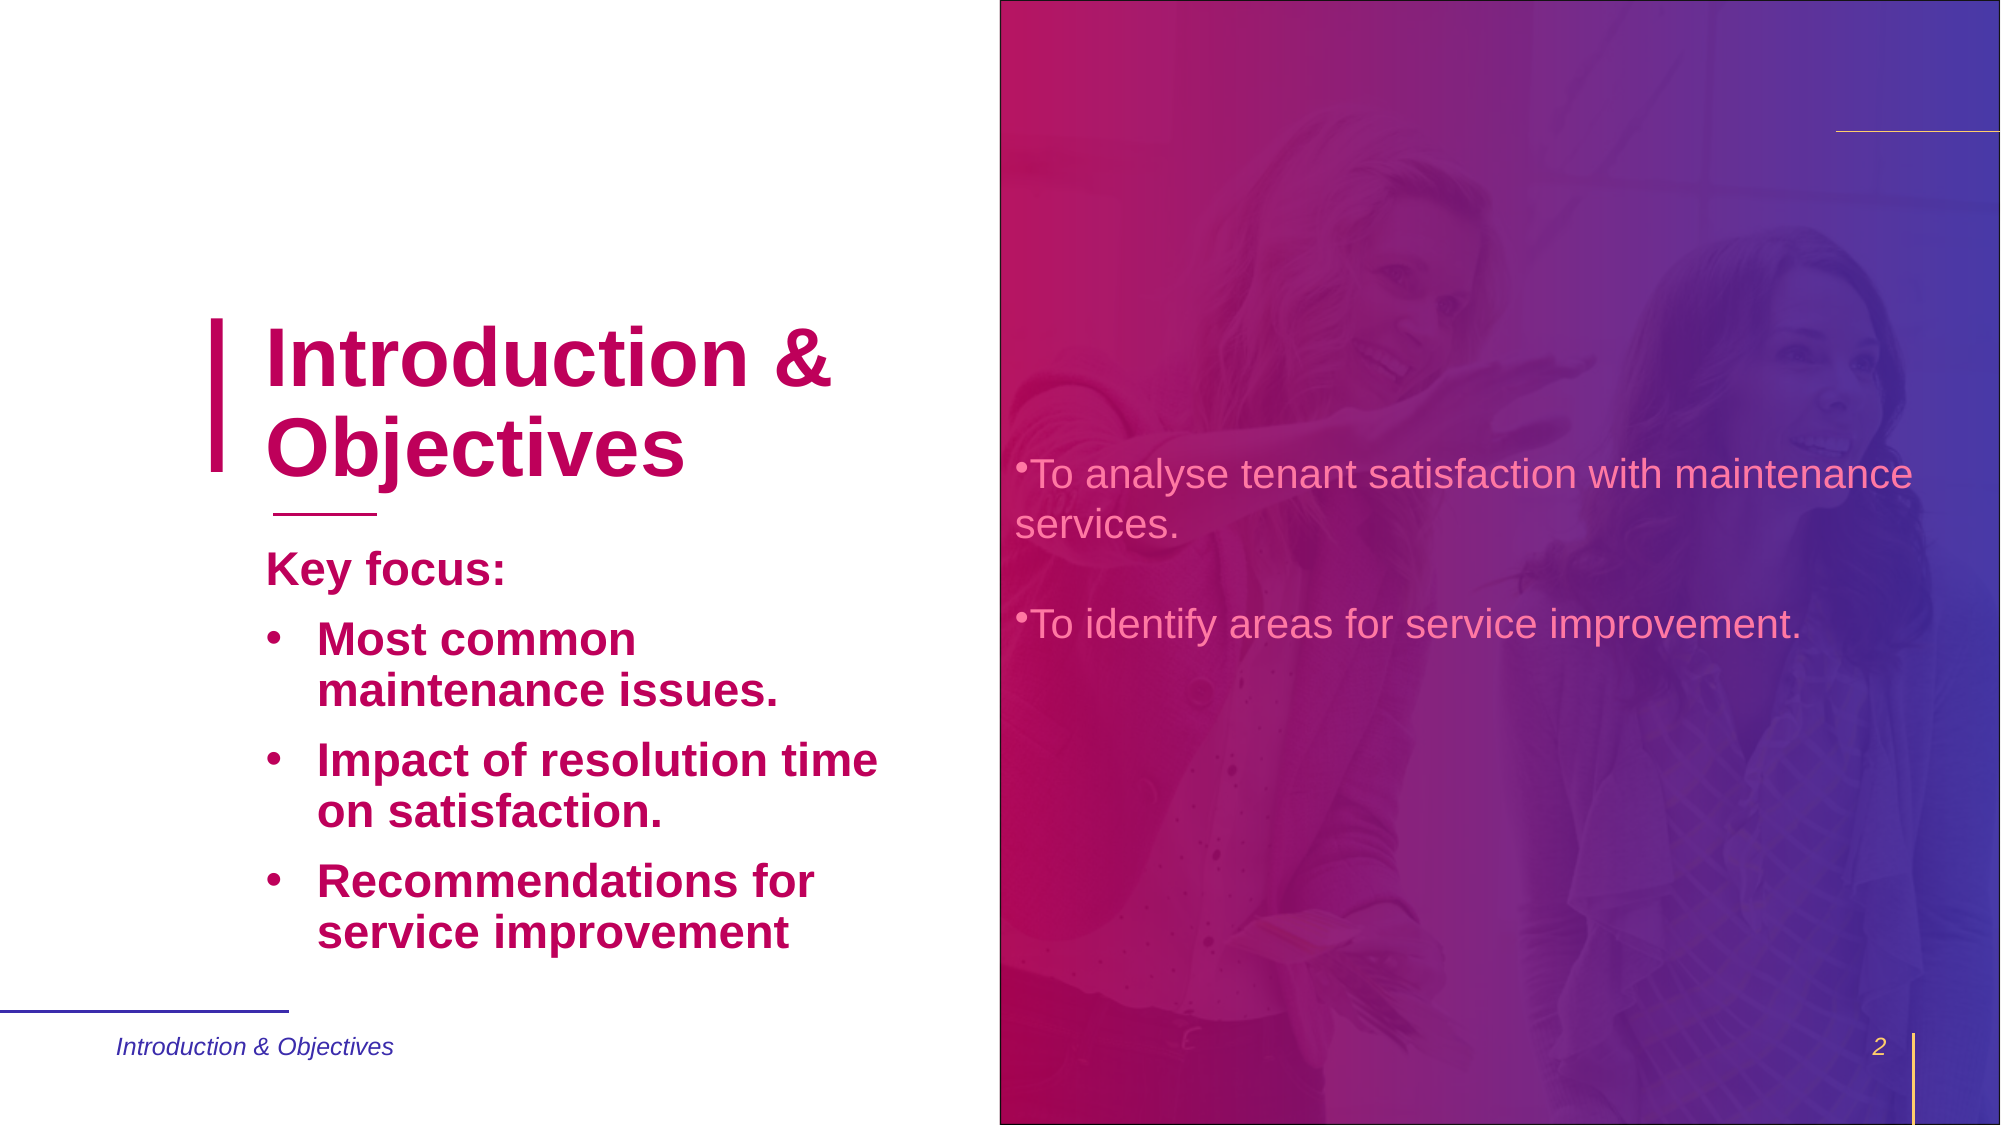

# Introduction & Objectives

To analyse tenant satisfaction with maintenance services.

To identify areas for service improvement.
Key focus:
Most common maintenance issues.
Impact of resolution time on satisfaction.
Recommendations for service improvement
Introduction & Objectives
2